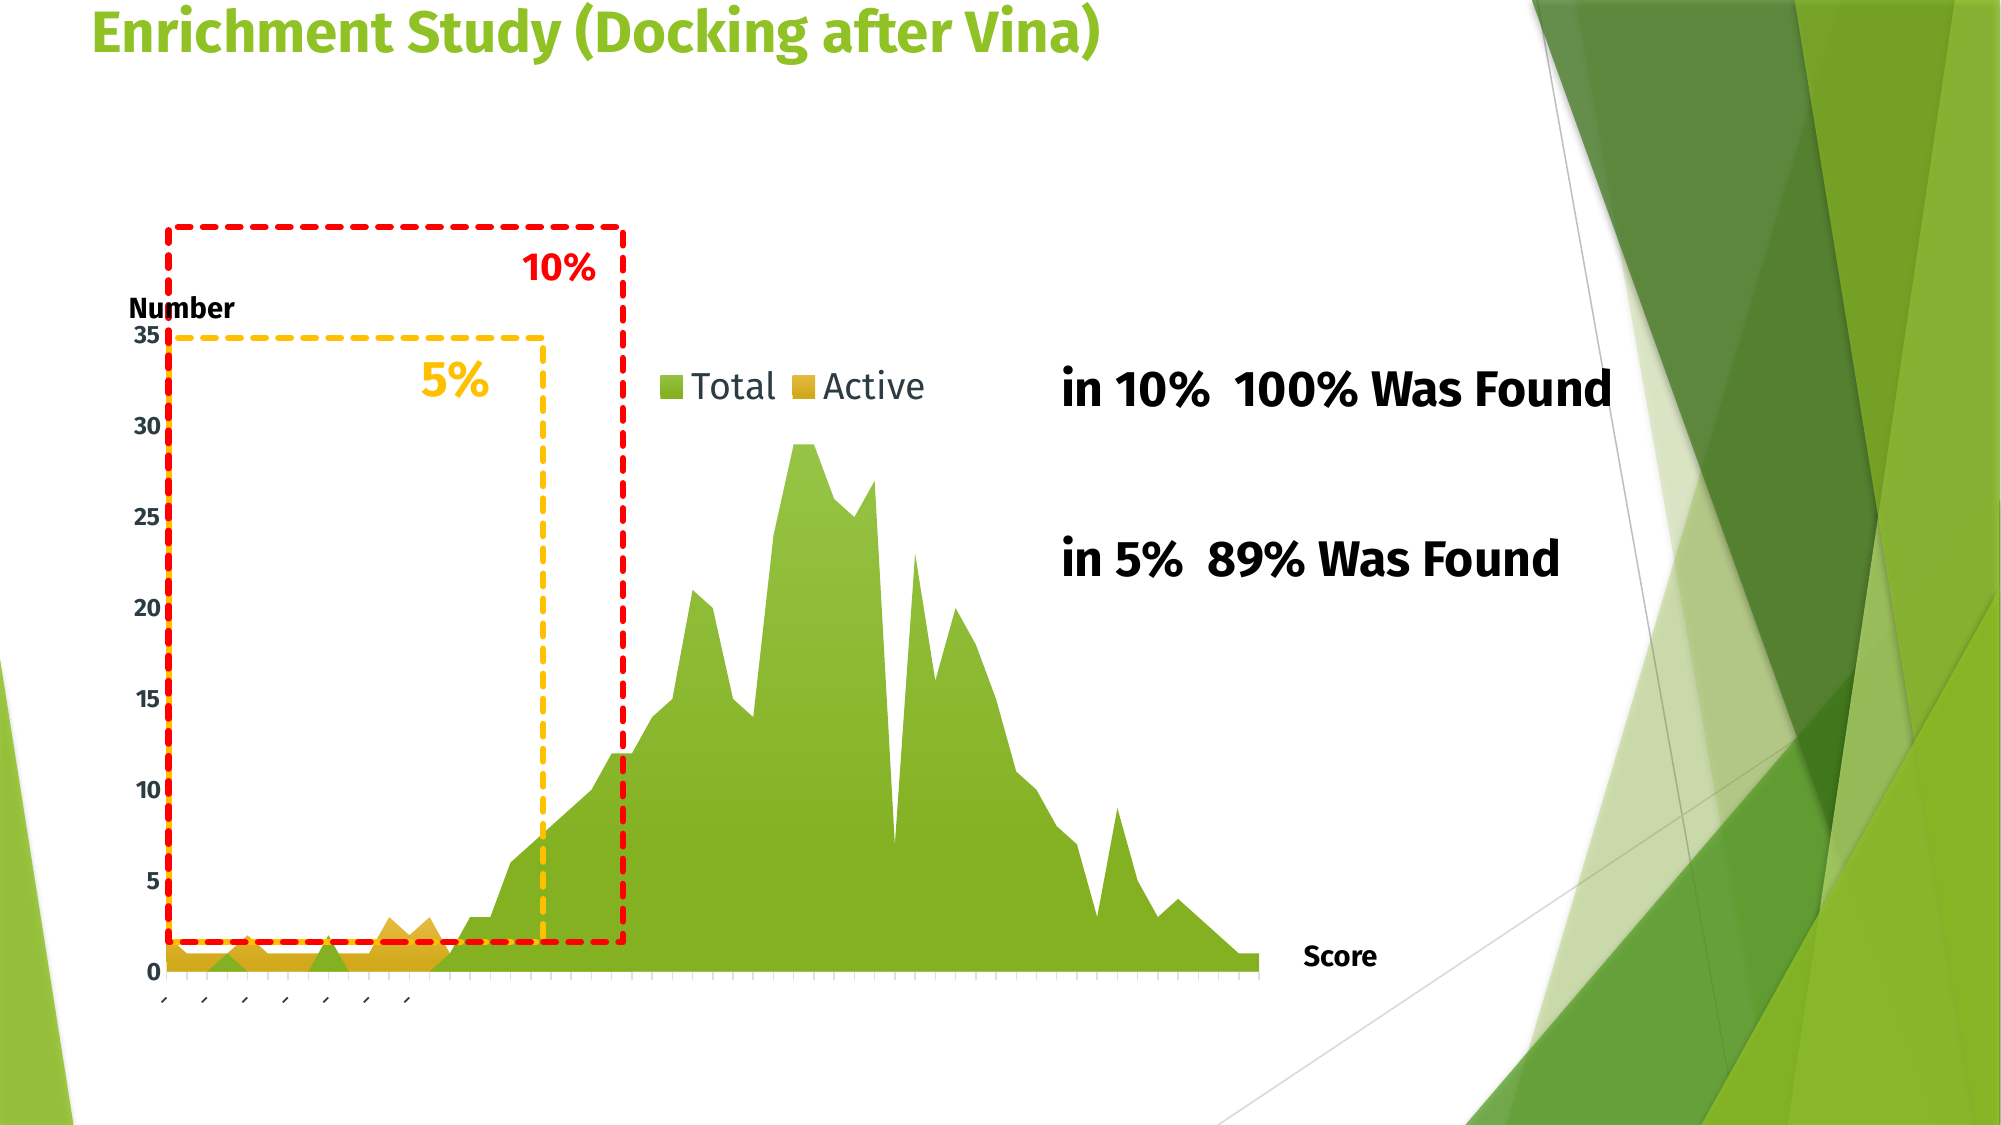

# Enrichment Study (Docking after Vina)

10%
Number

[unsupported chart]

5%
Score
in 10%  100% Was Found
in 5%  89% Was Found